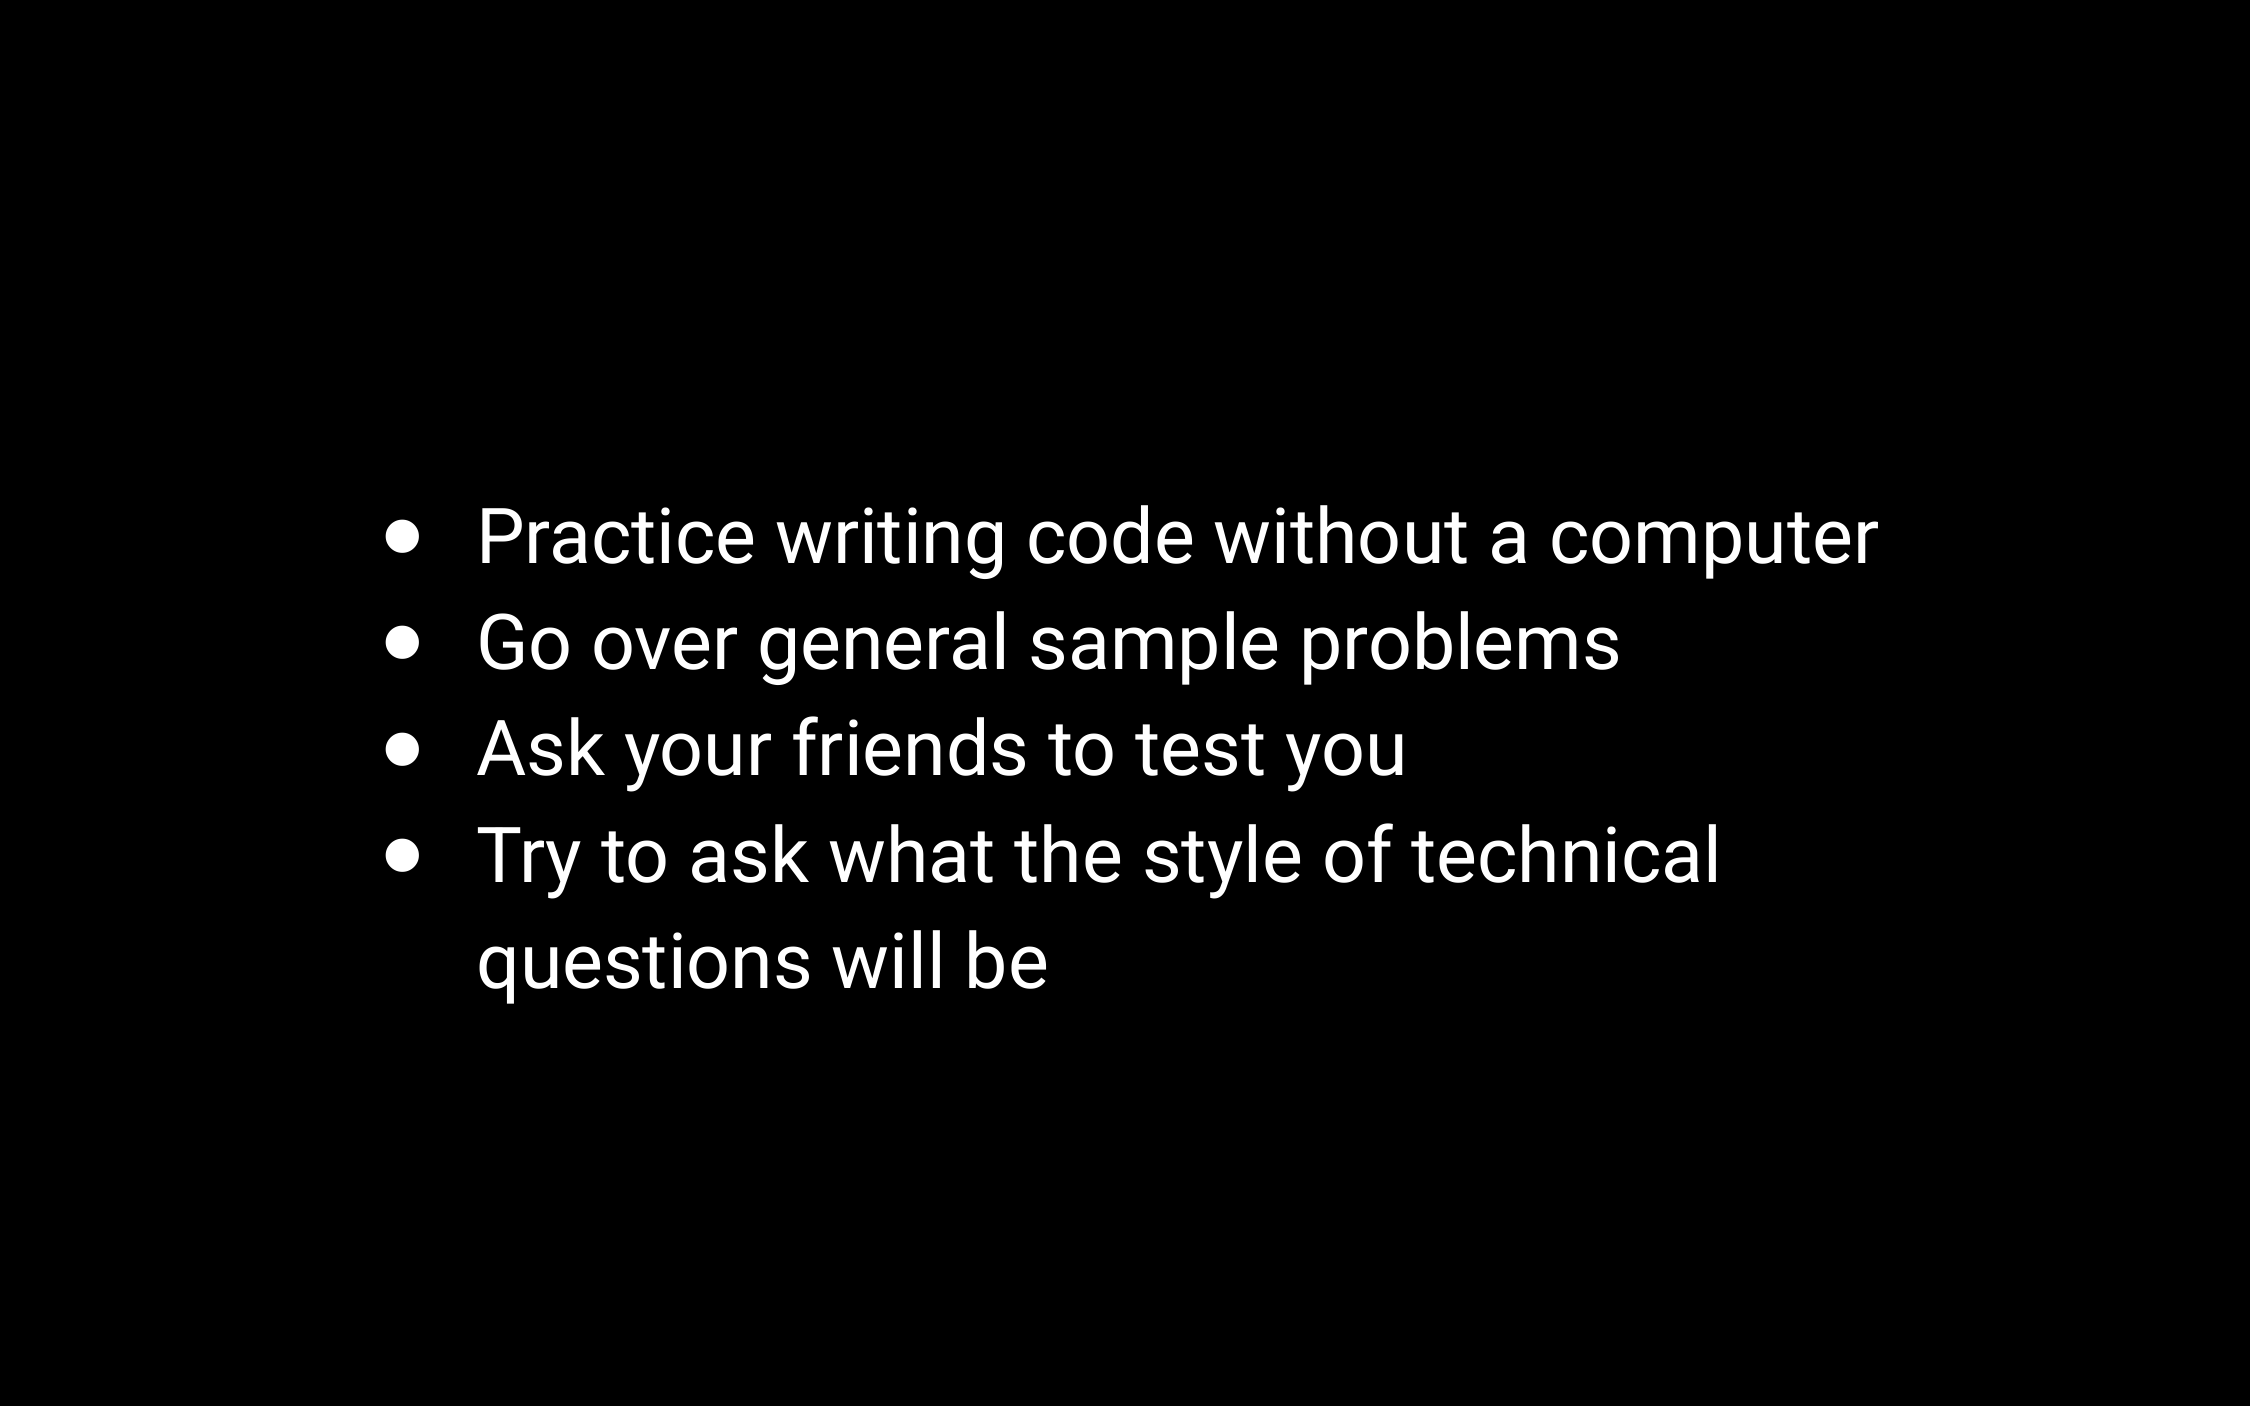

Practice writing code without a computer
Go over general sample problems
Ask your friends to test you
Try to ask what the style of technical questions will be